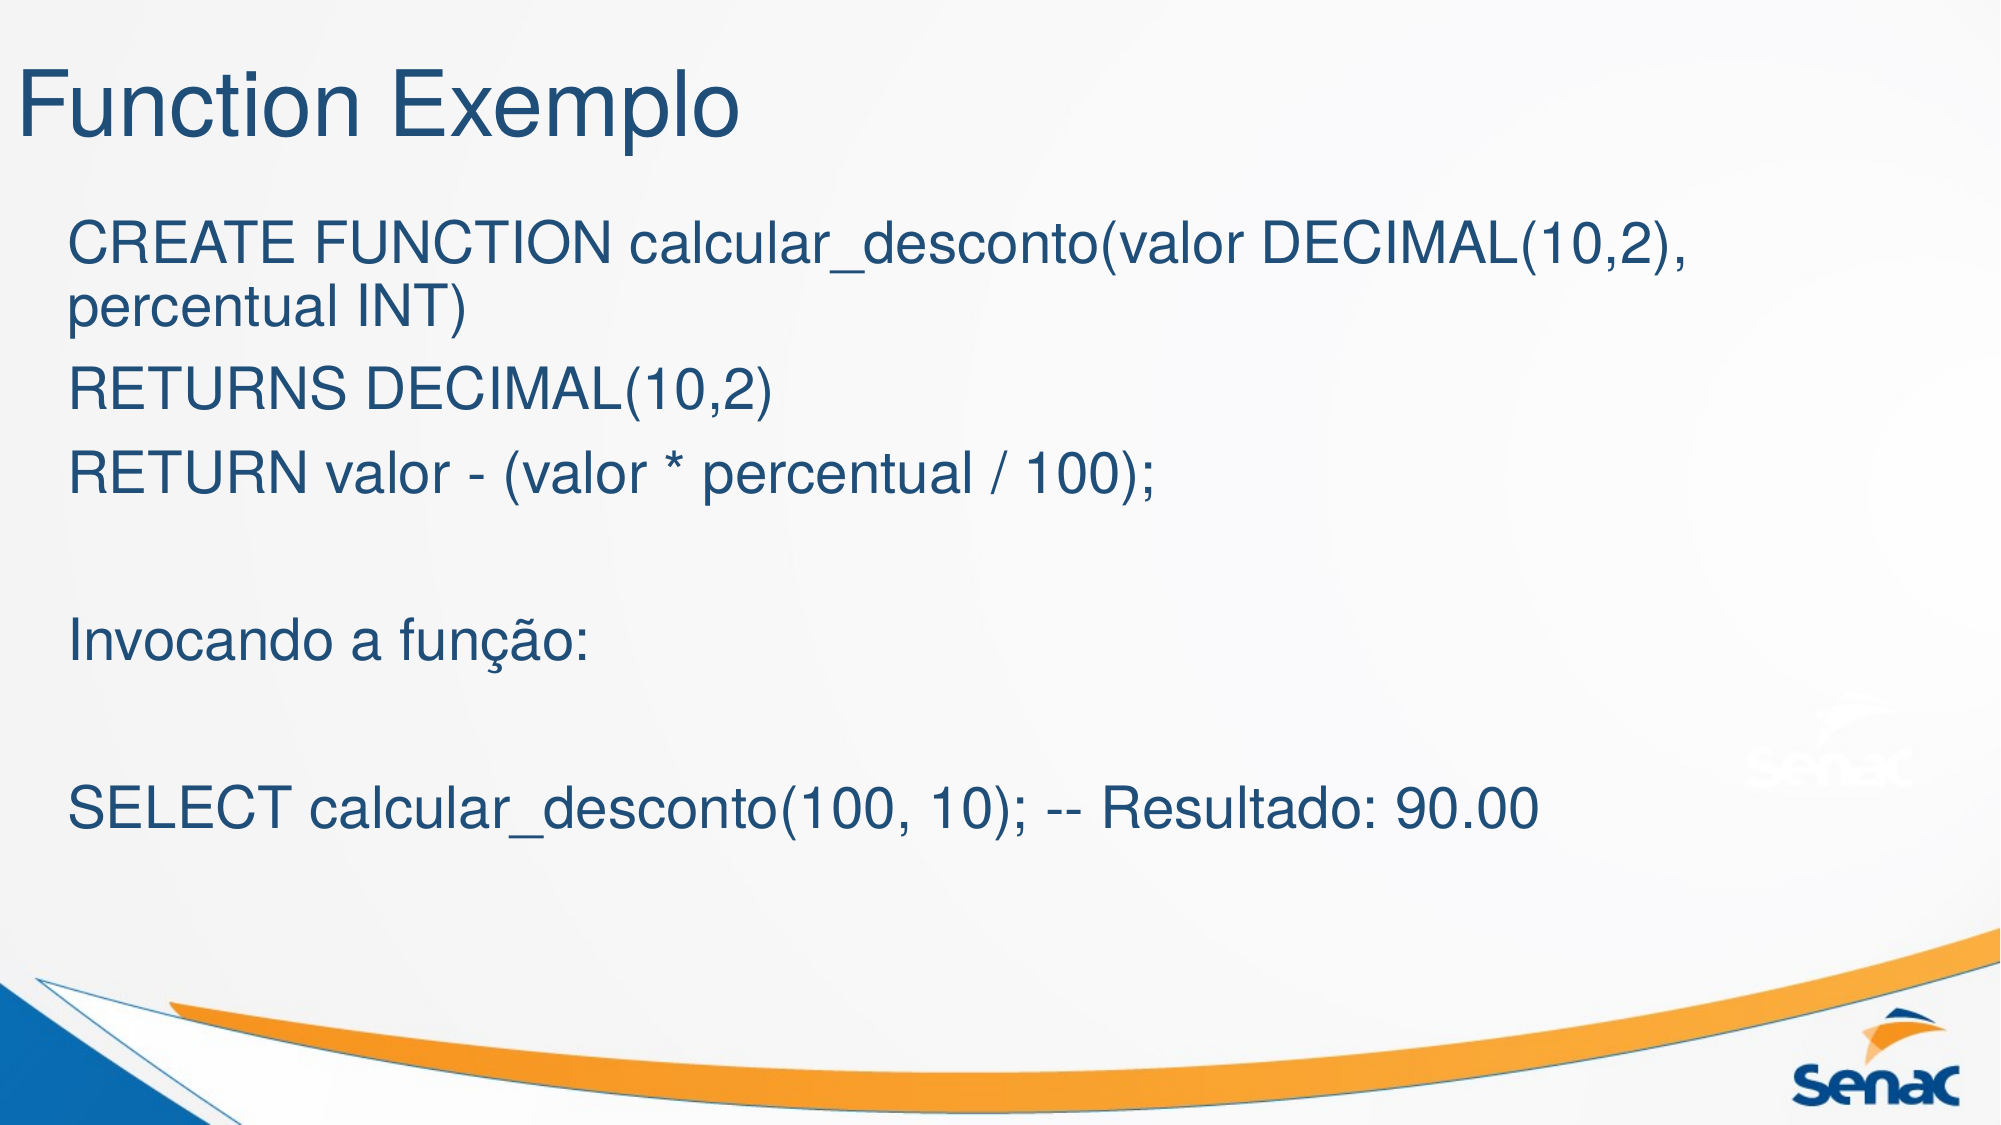

# Function Exemplo
CREATE FUNCTION calcular_desconto(valor DECIMAL(10,2), percentual INT)
RETURNS DECIMAL(10,2)
RETURN valor - (valor * percentual / 100);

Invocando a função:

SELECT calcular_desconto(100, 10); -- Resultado: 90.00